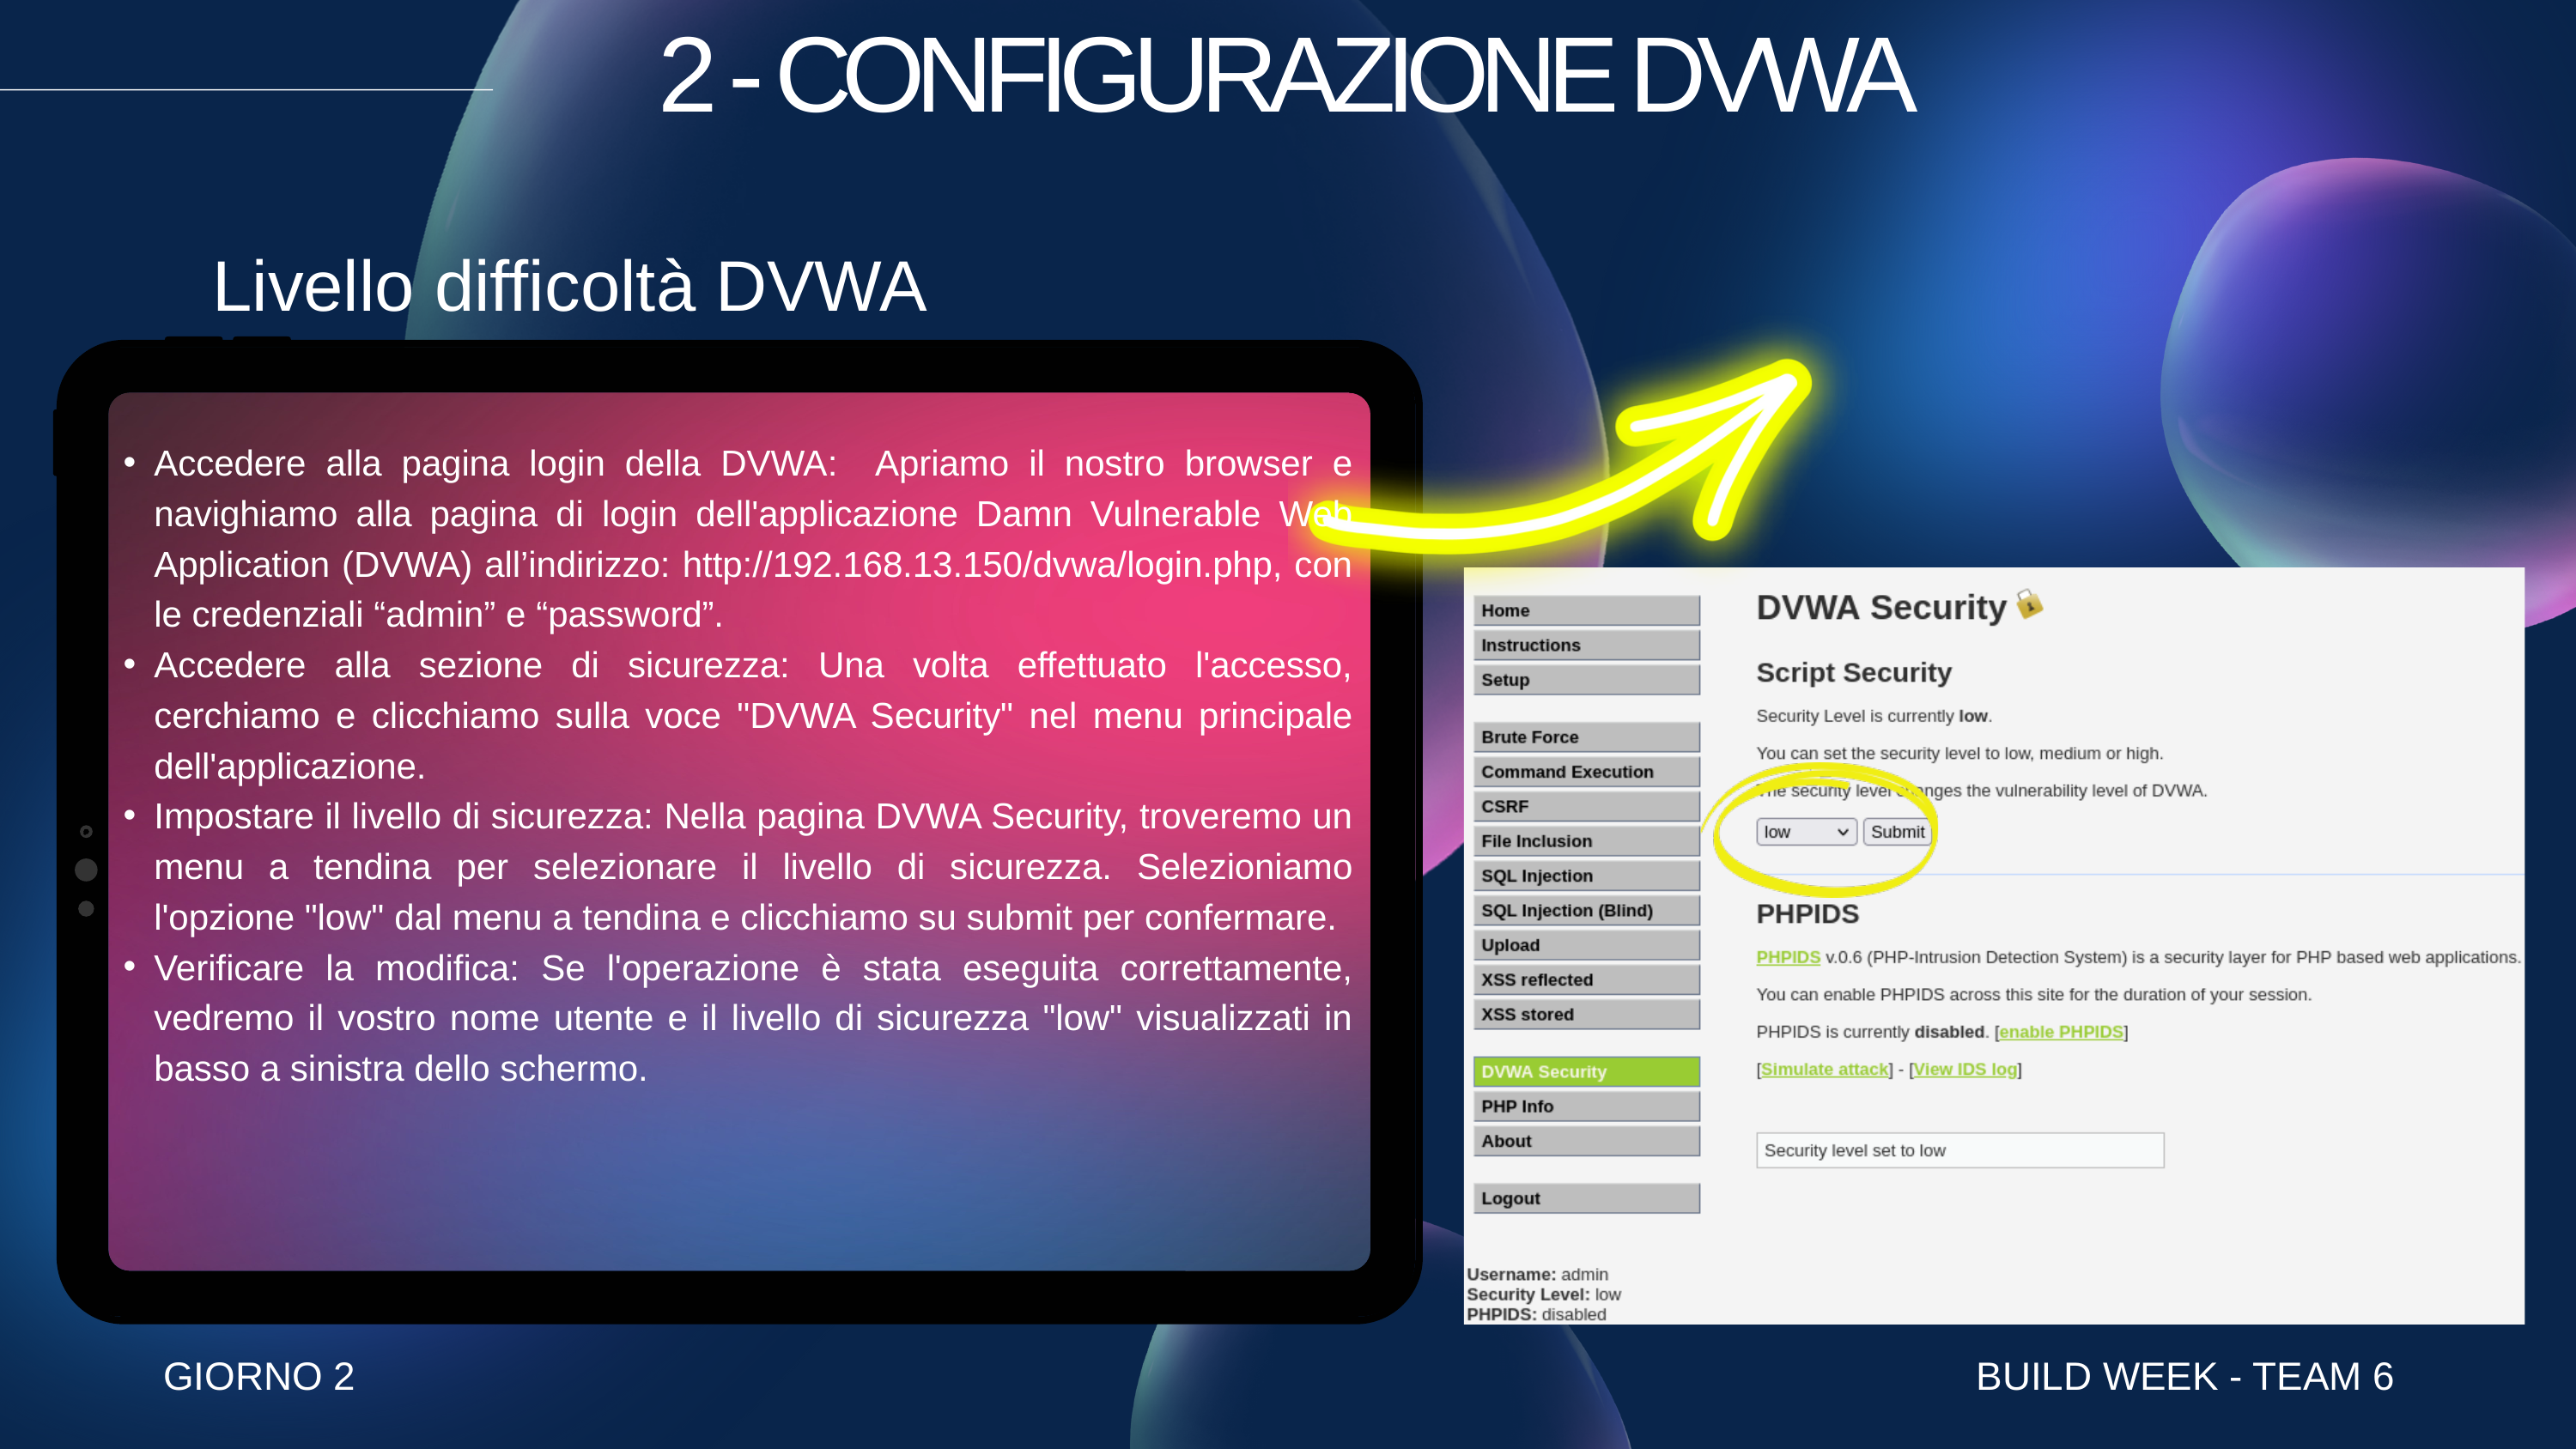

2 - CONFIGURAZIONE DVWA

Livello difficoltà DVWA

Accedere alla pagina login della DVWA:  Apriamo il nostro browser e navighiamo alla pagina di login dell'applicazione Damn Vulnerable Web Application (DVWA) all’indirizzo: http://192.168.13.150/dvwa/login.php, con le credenziali “admin” e “password”.
Accedere alla sezione di sicurezza: Una volta effettuato l'accesso, cerchiamo e clicchiamo sulla voce "DVWA Security" nel menu principale dell'applicazione.
Impostare il livello di sicurezza: Nella pagina DVWA Security, troveremo un menu a tendina per selezionare il livello di sicurezza. Selezioniamo l'opzione "low" dal menu a tendina e clicchiamo su submit per confermare.
Verificare la modifica: Se l'operazione è stata eseguita correttamente, vedremo il vostro nome utente e il livello di sicurezza "low" visualizzati in basso a sinistra dello schermo.

GIORNO 2
BUILD WEEK - TEAM 6